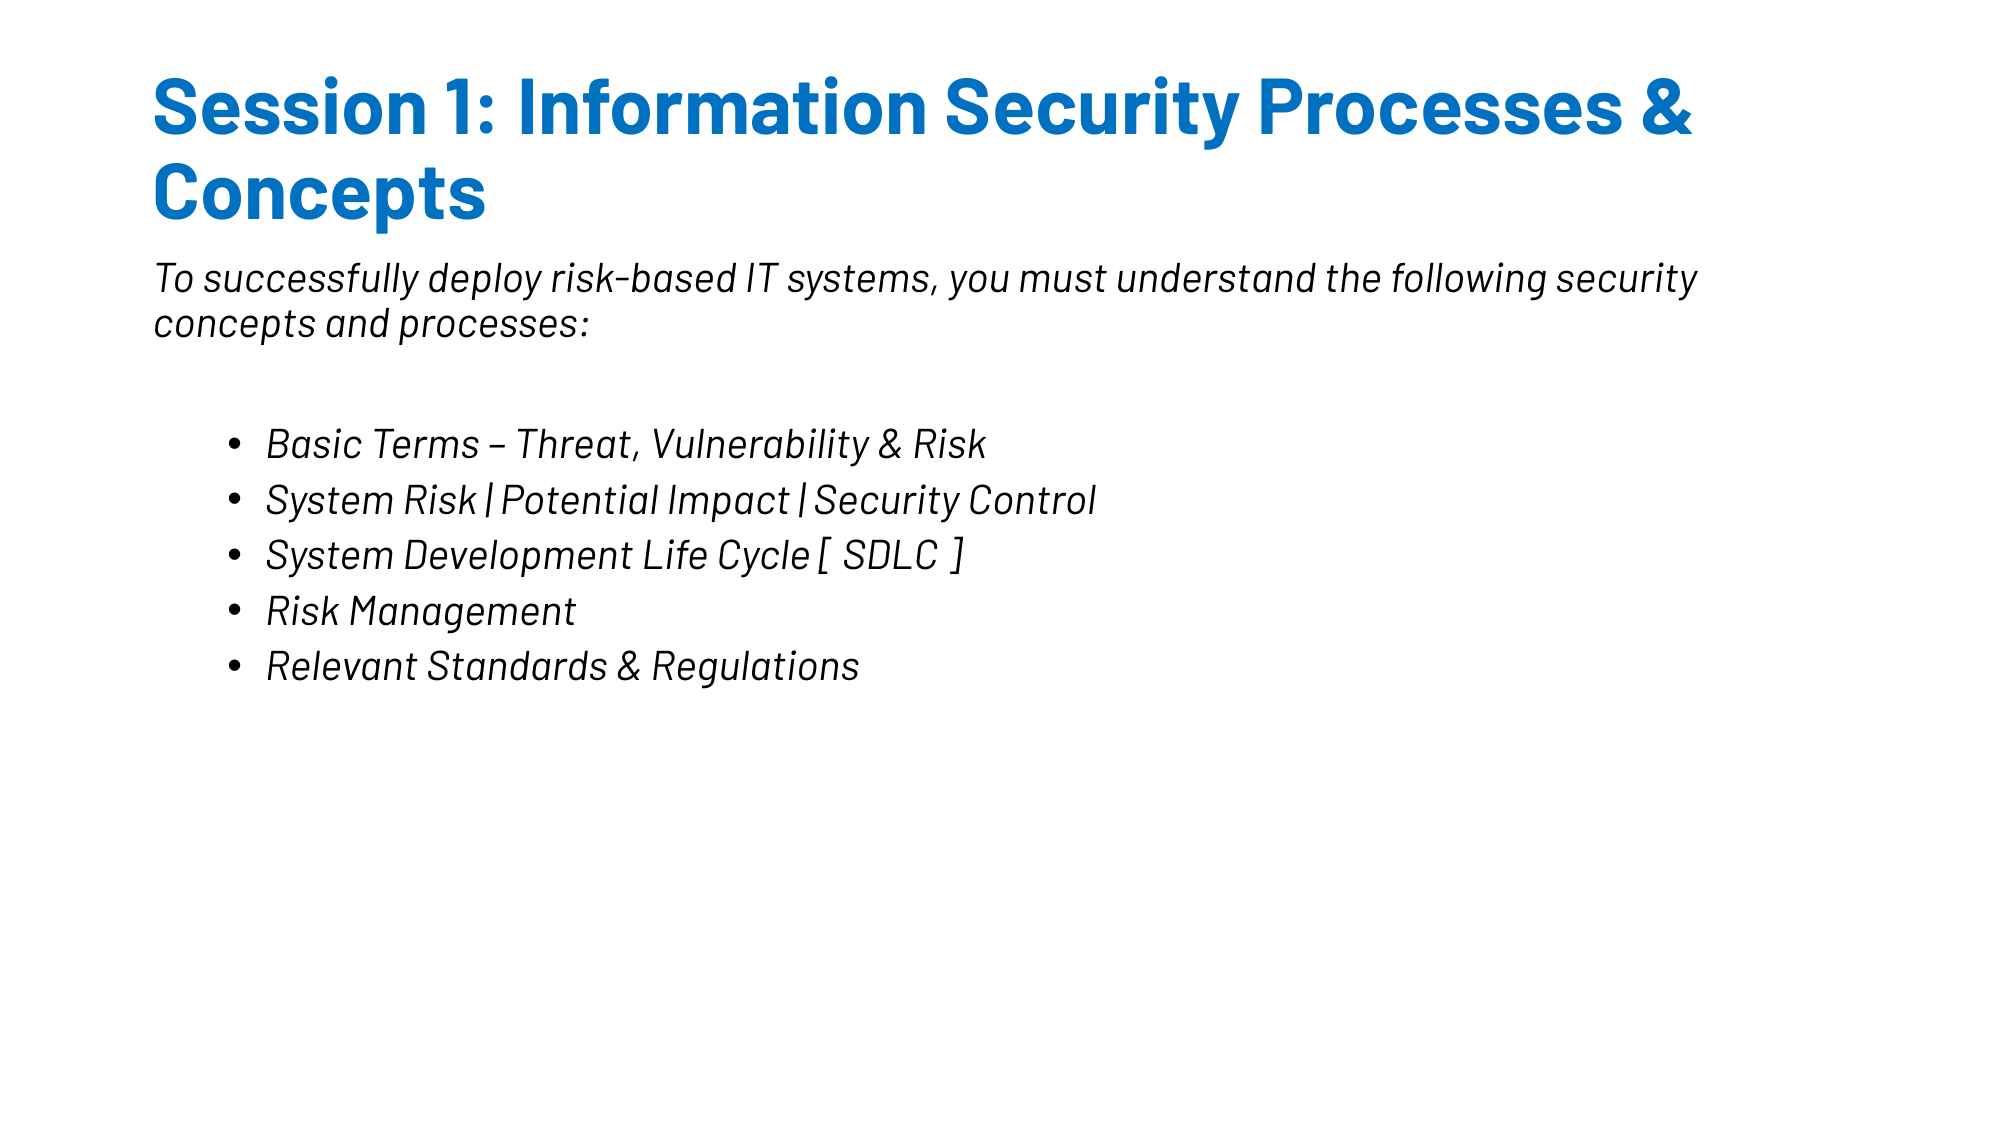

# Session 1: Information Security Processes & Concepts
To successfully deploy risk-based IT systems, you must understand the following security concepts and processes:

Basic Terms – Threat, Vulnerability & Risk
System Risk | Potential Impact | Security Control
System Development Life Cycle [ SDLC ]
Risk Management
Relevant Standards & Regulations